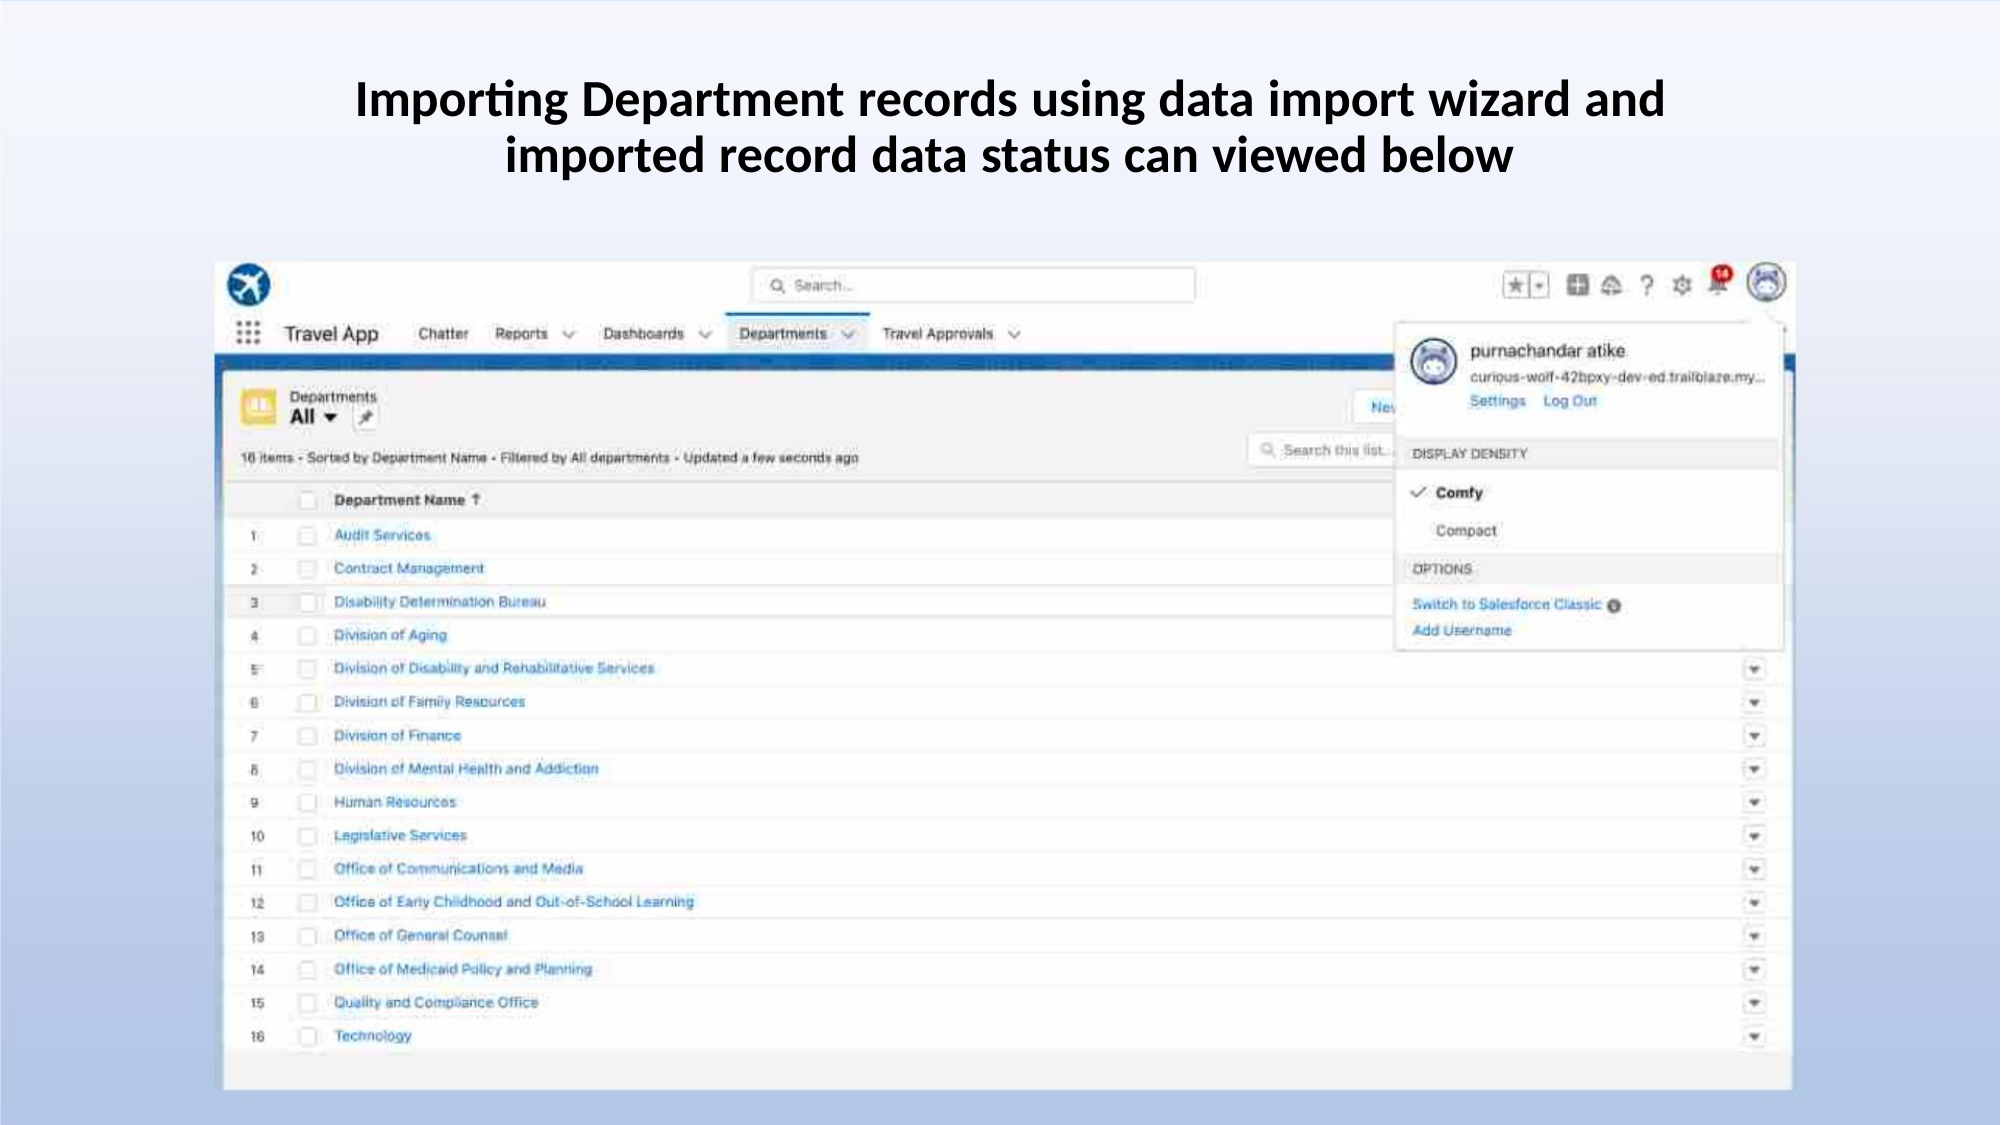

Importing Department records using data import wizard and
imported record data status can viewed below